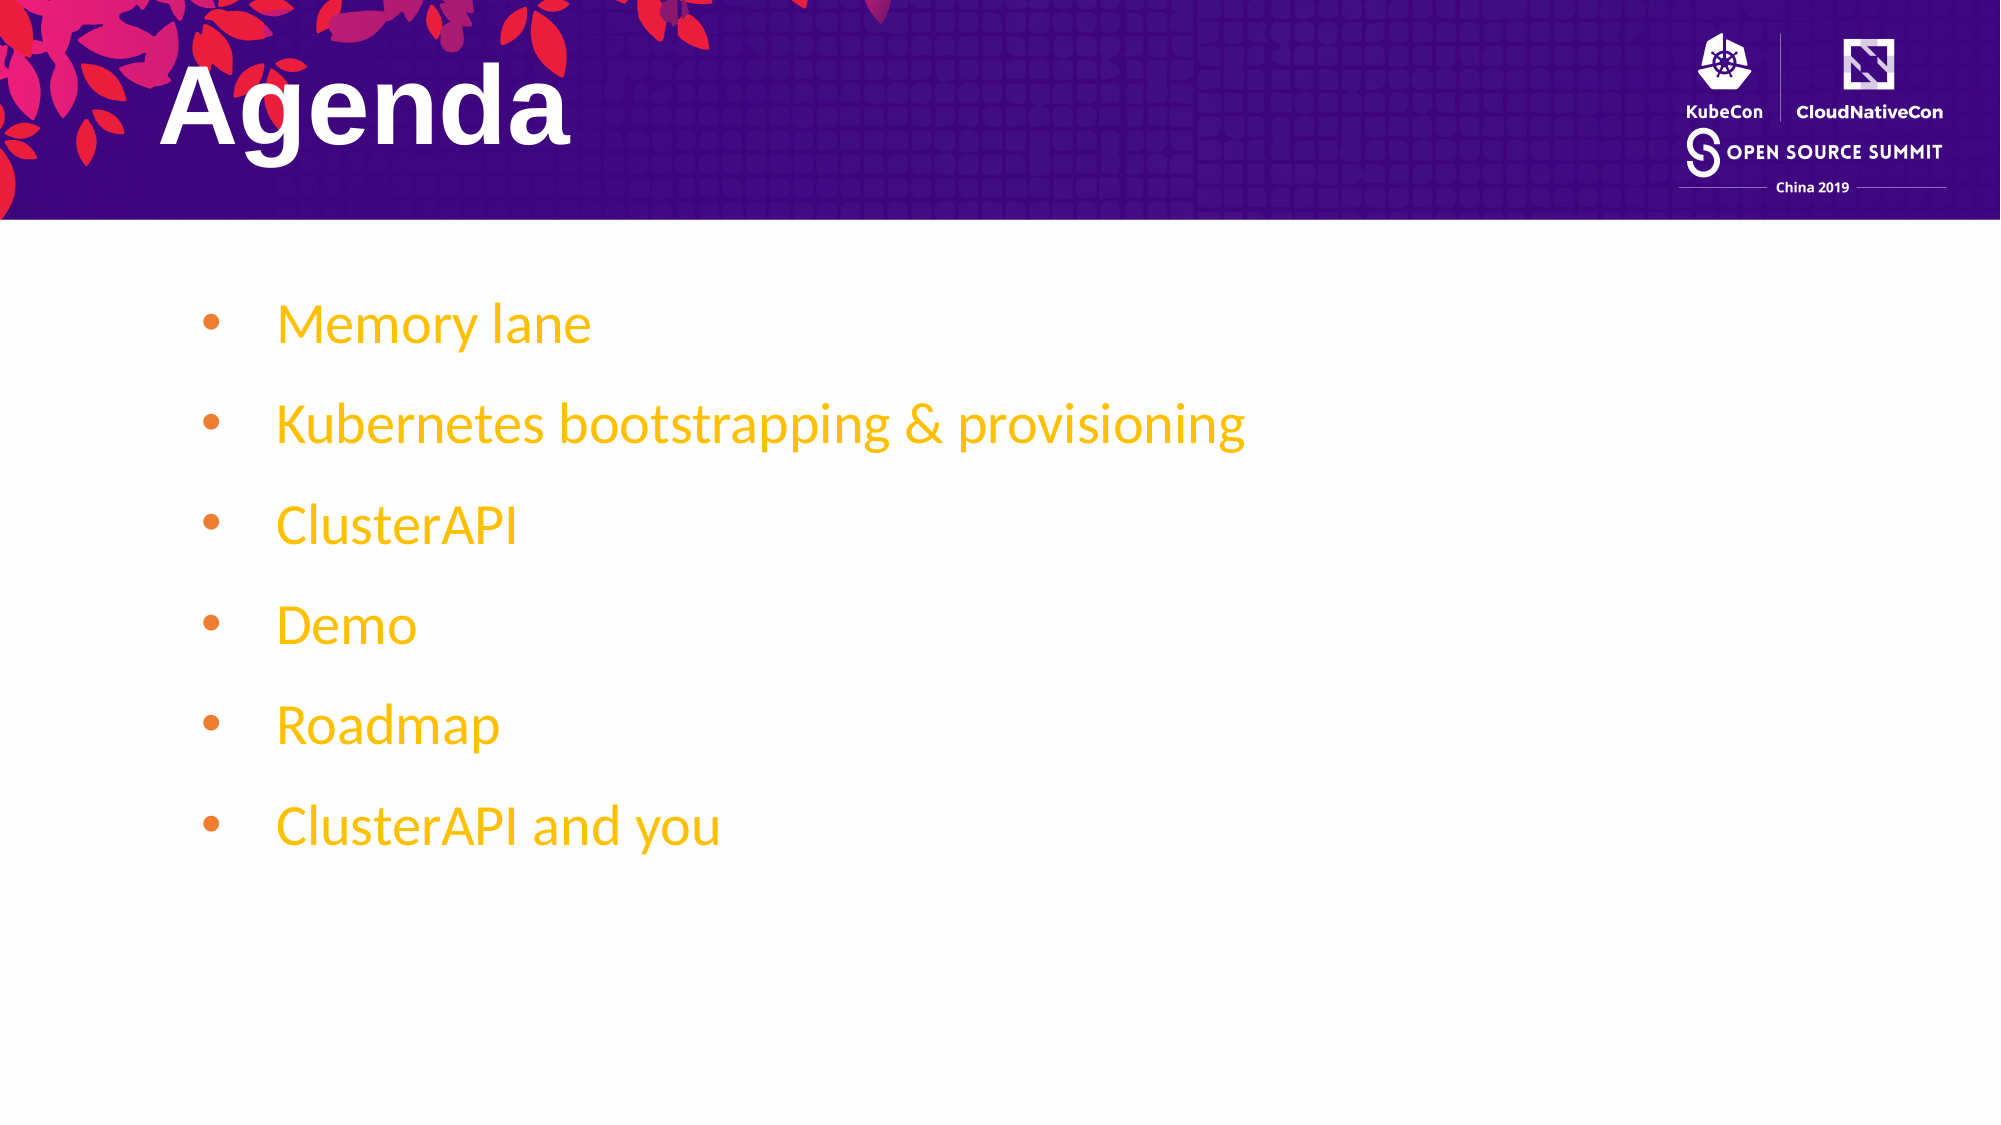

Agenda
Memory lane
Kubernetes bootstrapping & provisioning
ClusterAPI
Demo
Roadmap
ClusterAPI and you